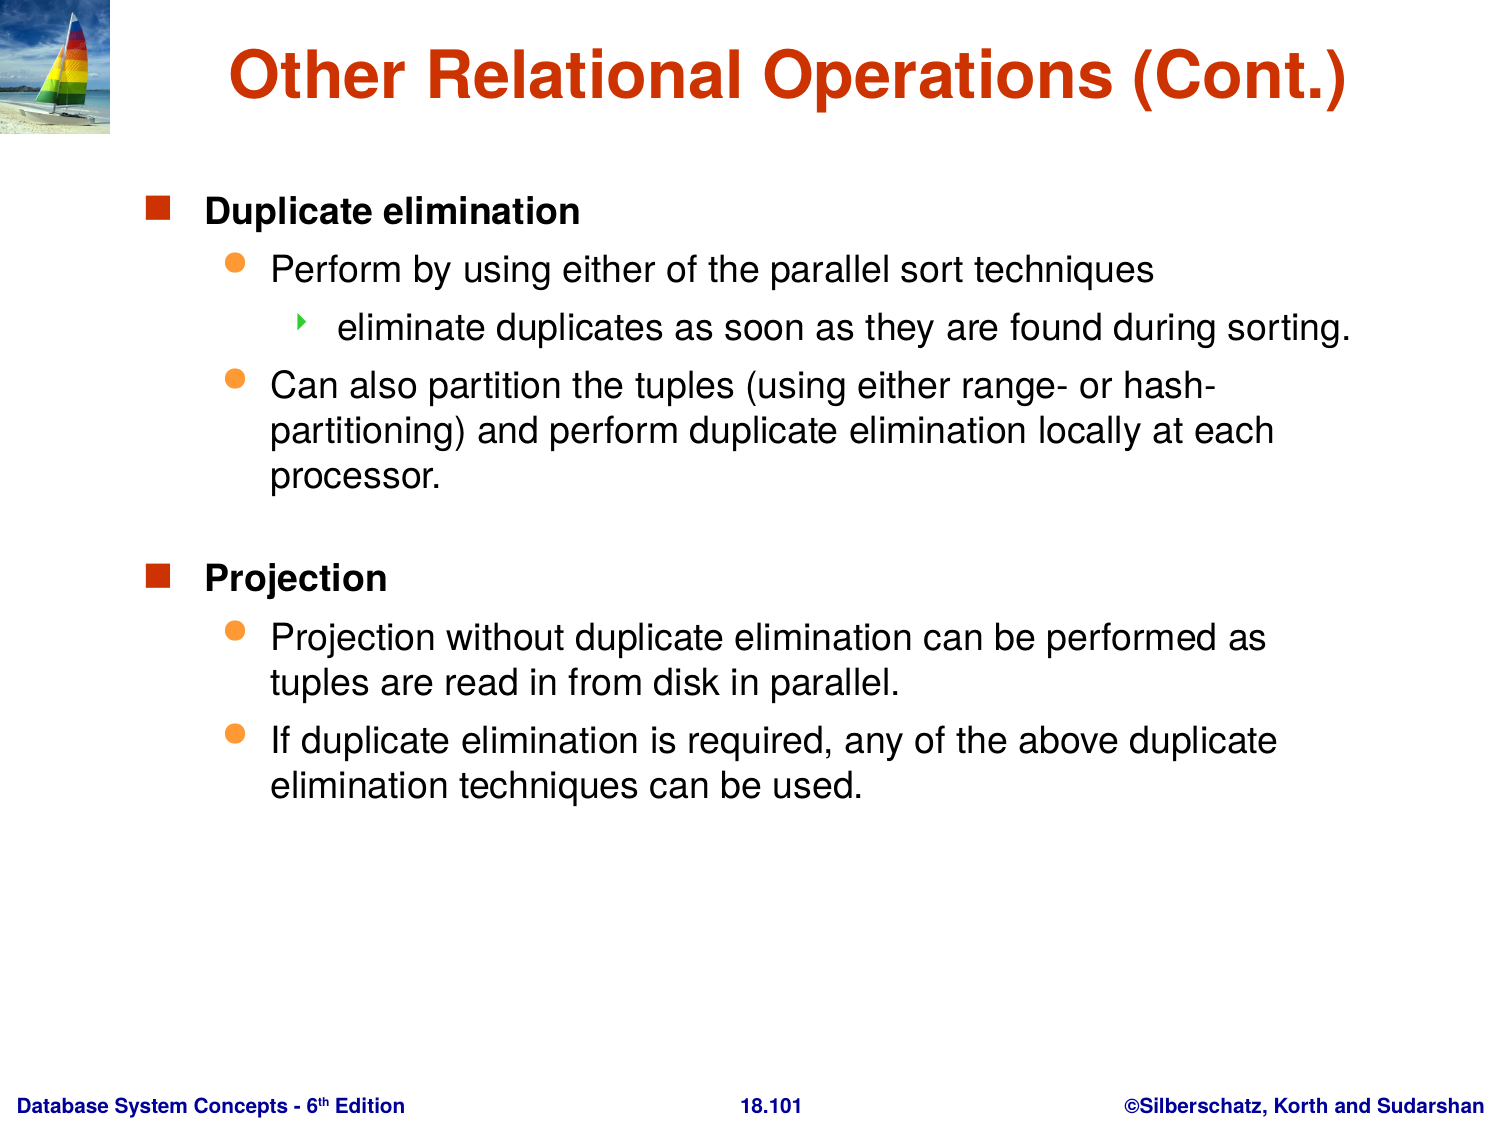

# Other Relational Operations (Cont.)
Duplicate elimination
Perform by using either of the parallel sort techniques
 eliminate duplicates as soon as they are found during sorting.
Can also partition the tuples (using either range- or hash- partitioning) and perform duplicate elimination locally at each processor.
Projection
Projection without duplicate elimination can be performed as tuples are read in from disk in parallel.
If duplicate elimination is required, any of the above duplicate elimination techniques can be used.